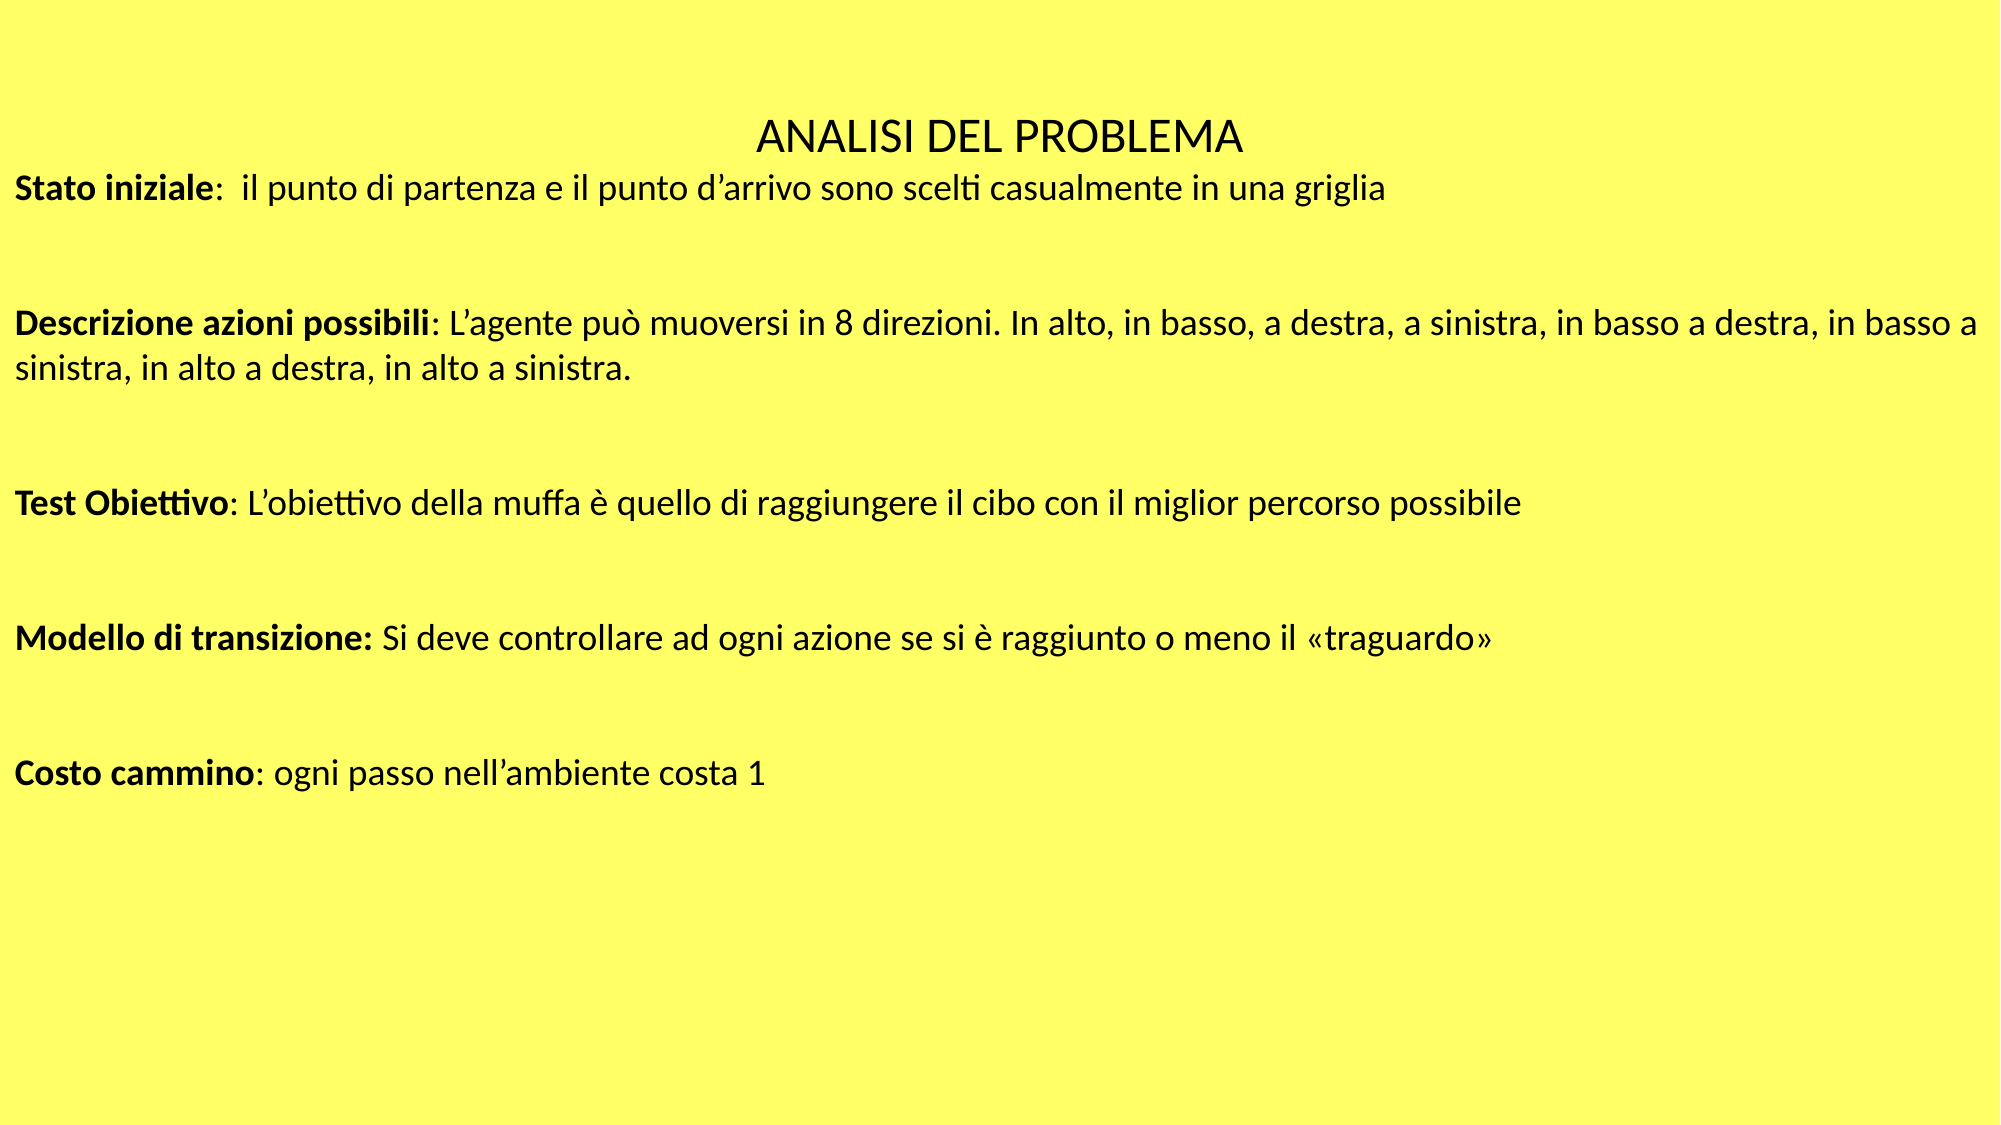

ANALISI DEL PROBLEMA
Stato iniziale:  il punto di partenza e il punto d’arrivo sono scelti casualmente in una griglia

Descrizione azioni possibili: L’agente può muoversi in 8 direzioni. In alto, in basso, a destra, a sinistra, in basso a destra, in basso a sinistra, in alto a destra, in alto a sinistra.

Test Obiettivo: L’obiettivo della muffa è quello di raggiungere il cibo con il miglior percorso possibile

Modello di transizione: Si deve controllare ad ogni azione se si è raggiunto o meno il «traguardo»

Costo cammino: ogni passo nell’ambiente costa 1